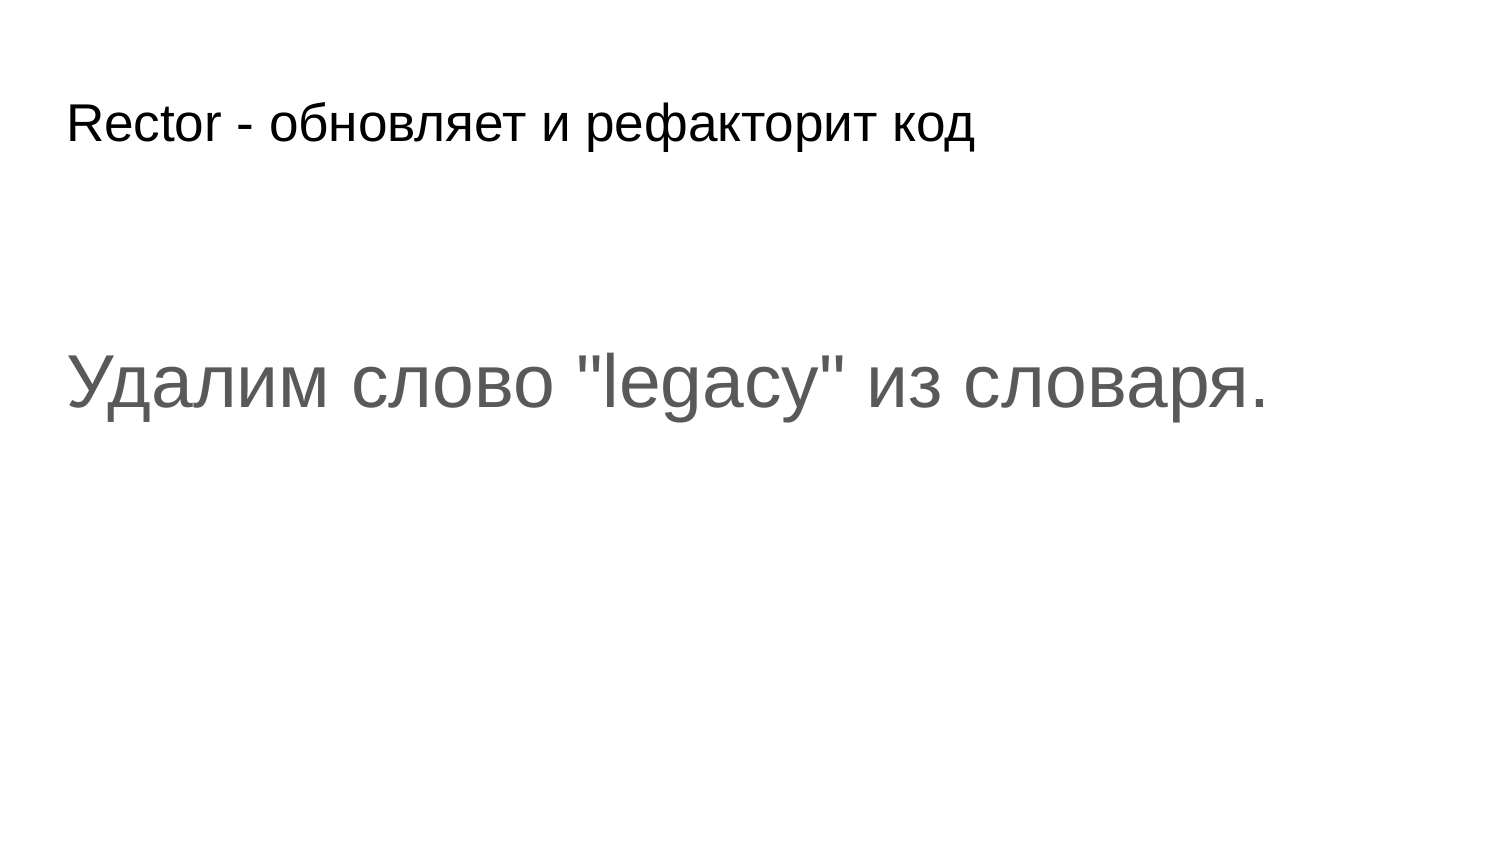

# Rector - обновляет и рефакторит код

Удалим слово "legacy" из словаря.